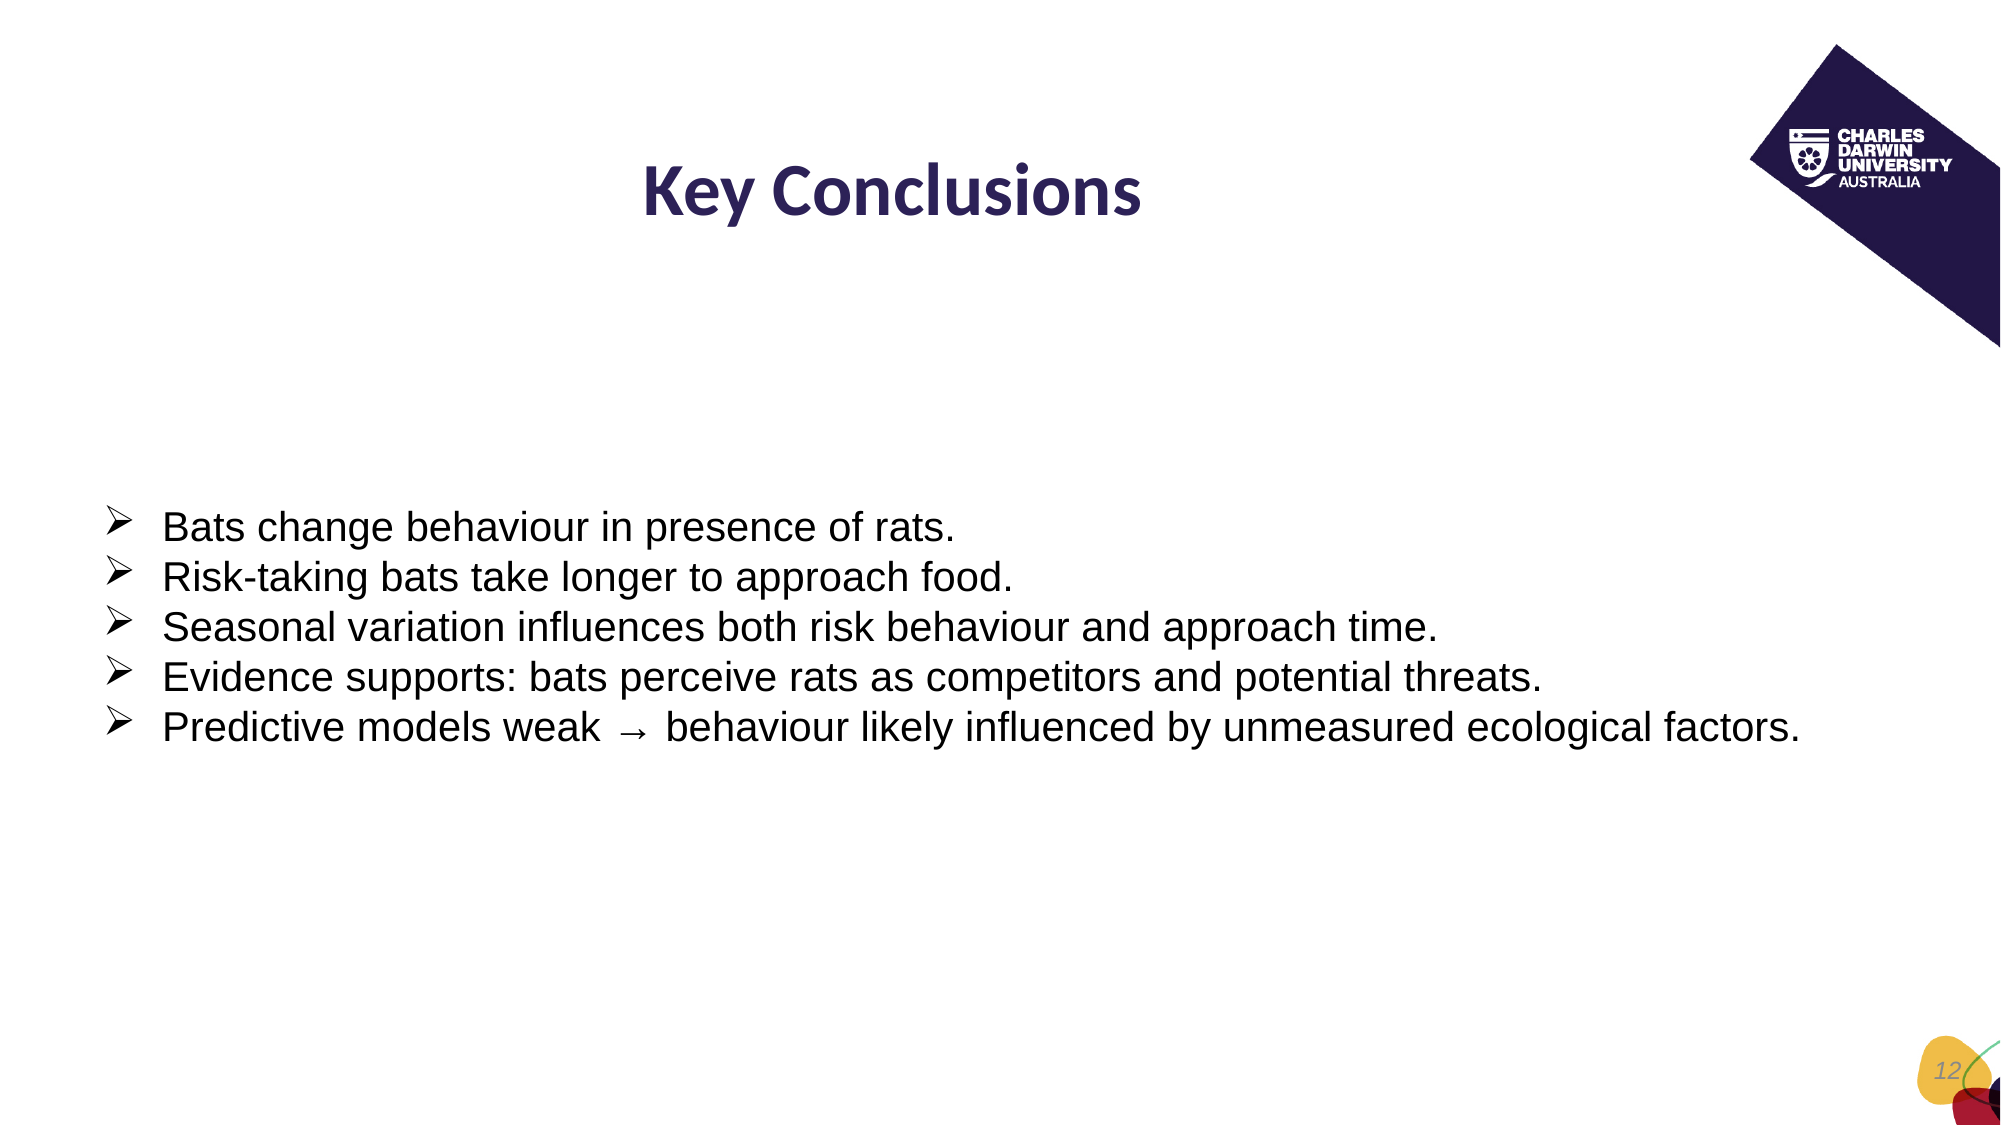

# Key Conclusions
Bats change behaviour in presence of rats.
Risk-taking bats take longer to approach food.
Seasonal variation influences both risk behaviour and approach time.
Evidence supports: bats perceive rats as competitors and potential threats.
Predictive models weak → behaviour likely influenced by unmeasured ecological factors.
12